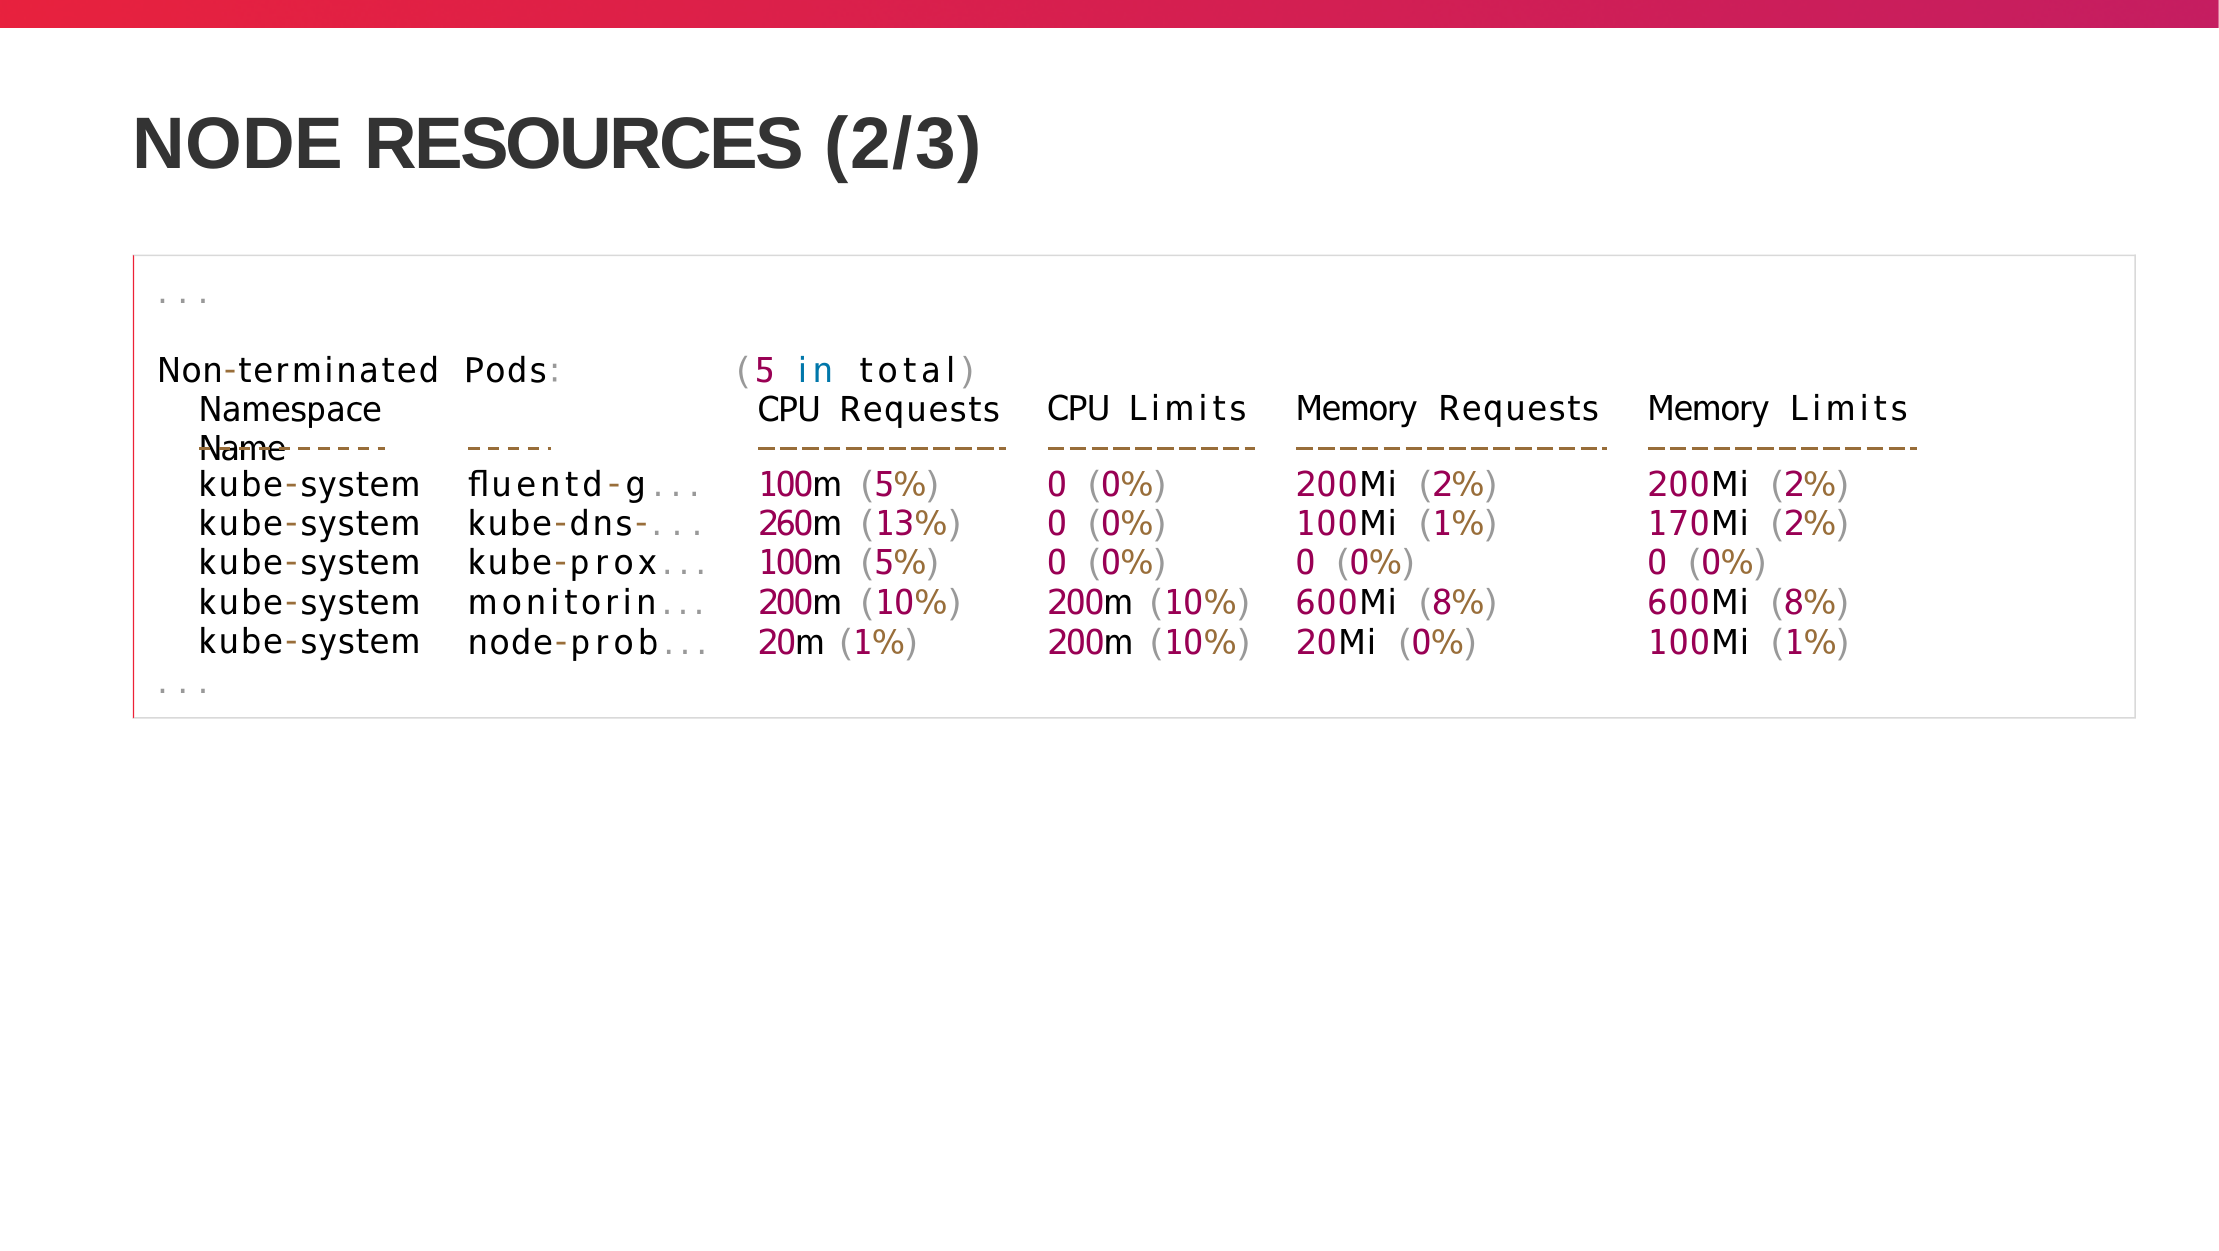

# NODE RESOURCES (2/3)

...
Non-terminated  Pods: Namespace	Name
(5 in total) CPU Requests
CPU Limits
Memory  Requests
Memory  Limits

| kube-system | fluentd-g... | 100m | (5%) |  | 0 (0%) |  | 200Mi (2%) |  | 200Mi (2%) |
| --- | --- | --- | --- | --- | --- | --- | --- | --- | --- |
| kube-system | kube-dns-... | 260m | (13%) |  | 0 (0%) |  | 100Mi (1%) |  | 170Mi (2%) |
| kube-system | kube-prox... | 100m | (5%) |  | 0 (0%) |  | 0 (0%) |  | 0 (0%) |
| kube-system | monitorin... | 200m | (10%) |  | 200m (10%) |  | 600Mi (8%) |  | 600Mi (8%) |

kube-system
...
node-prob...
20m (1%)
200m (10%)
20Mi (0%)
100Mi (1%)